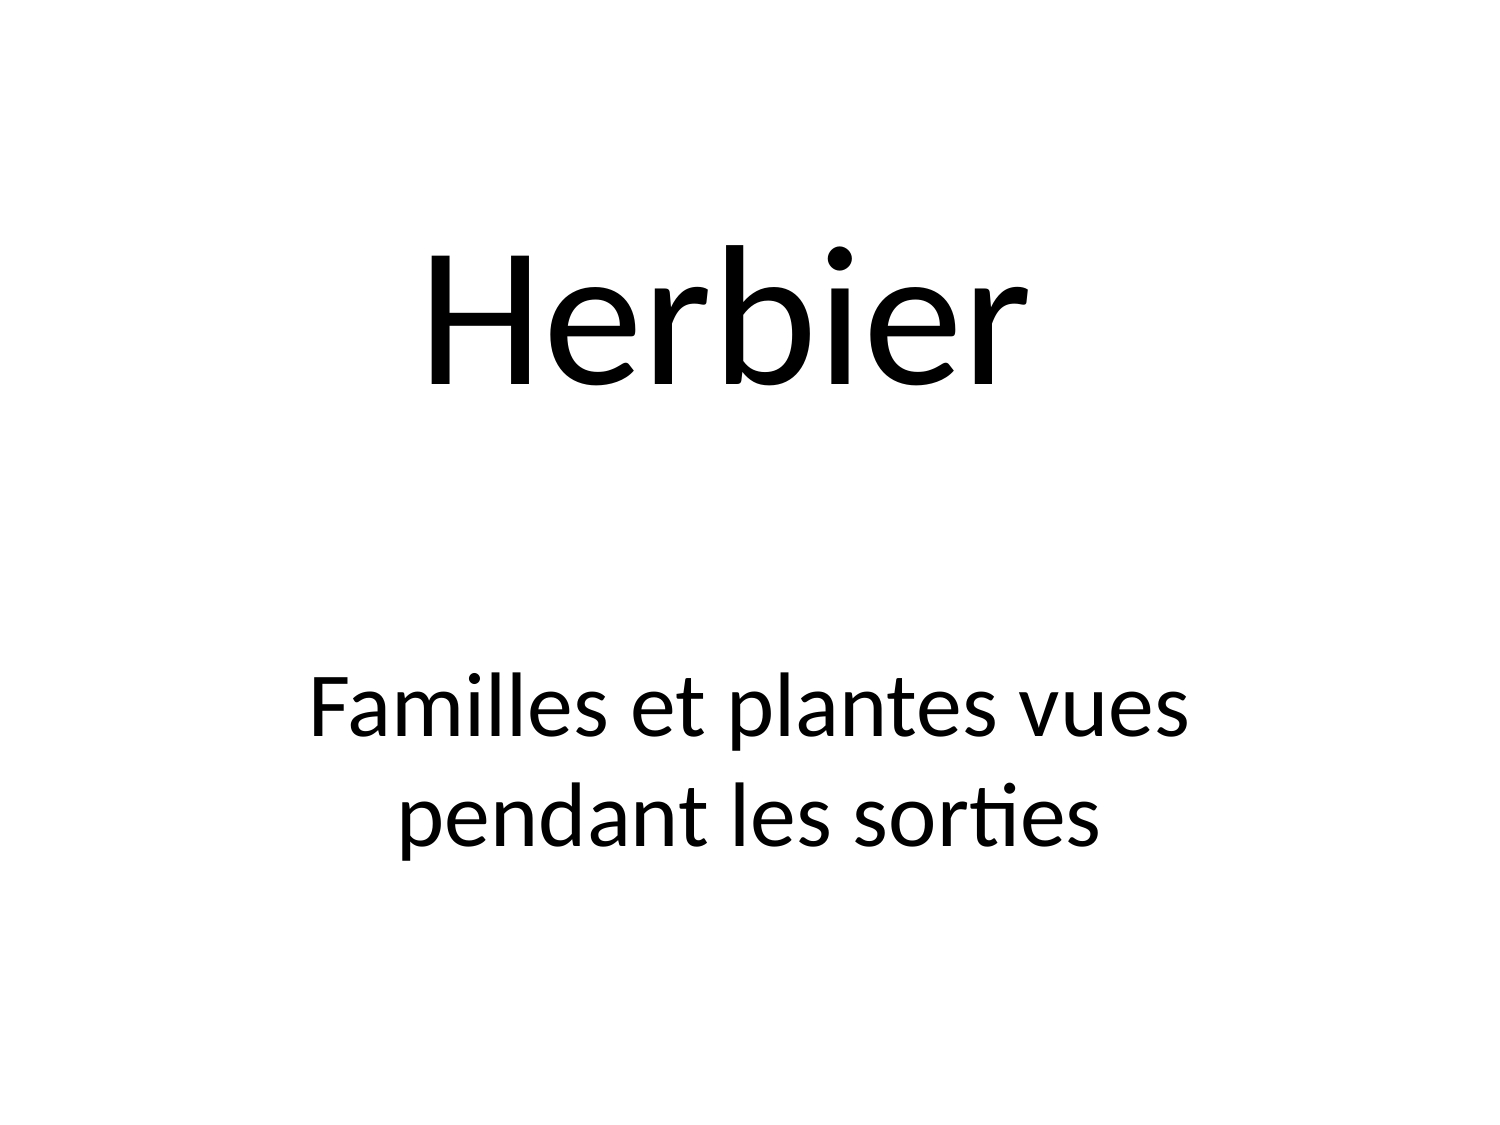

# Herbier
Familles et plantes vues pendant les sorties